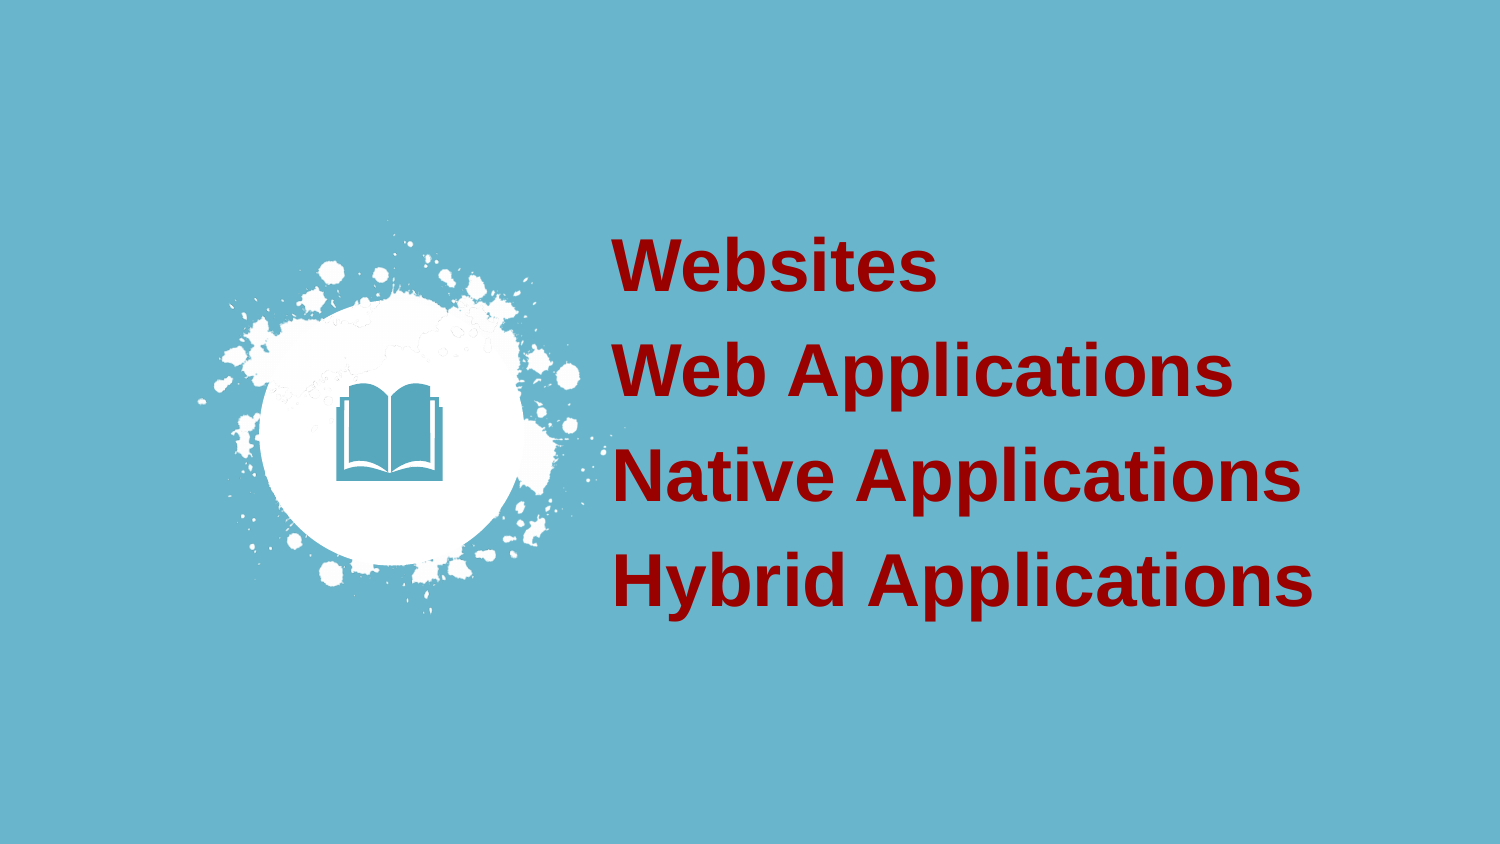

Websites
Web Applications
Native Applications
Hybrid Applications